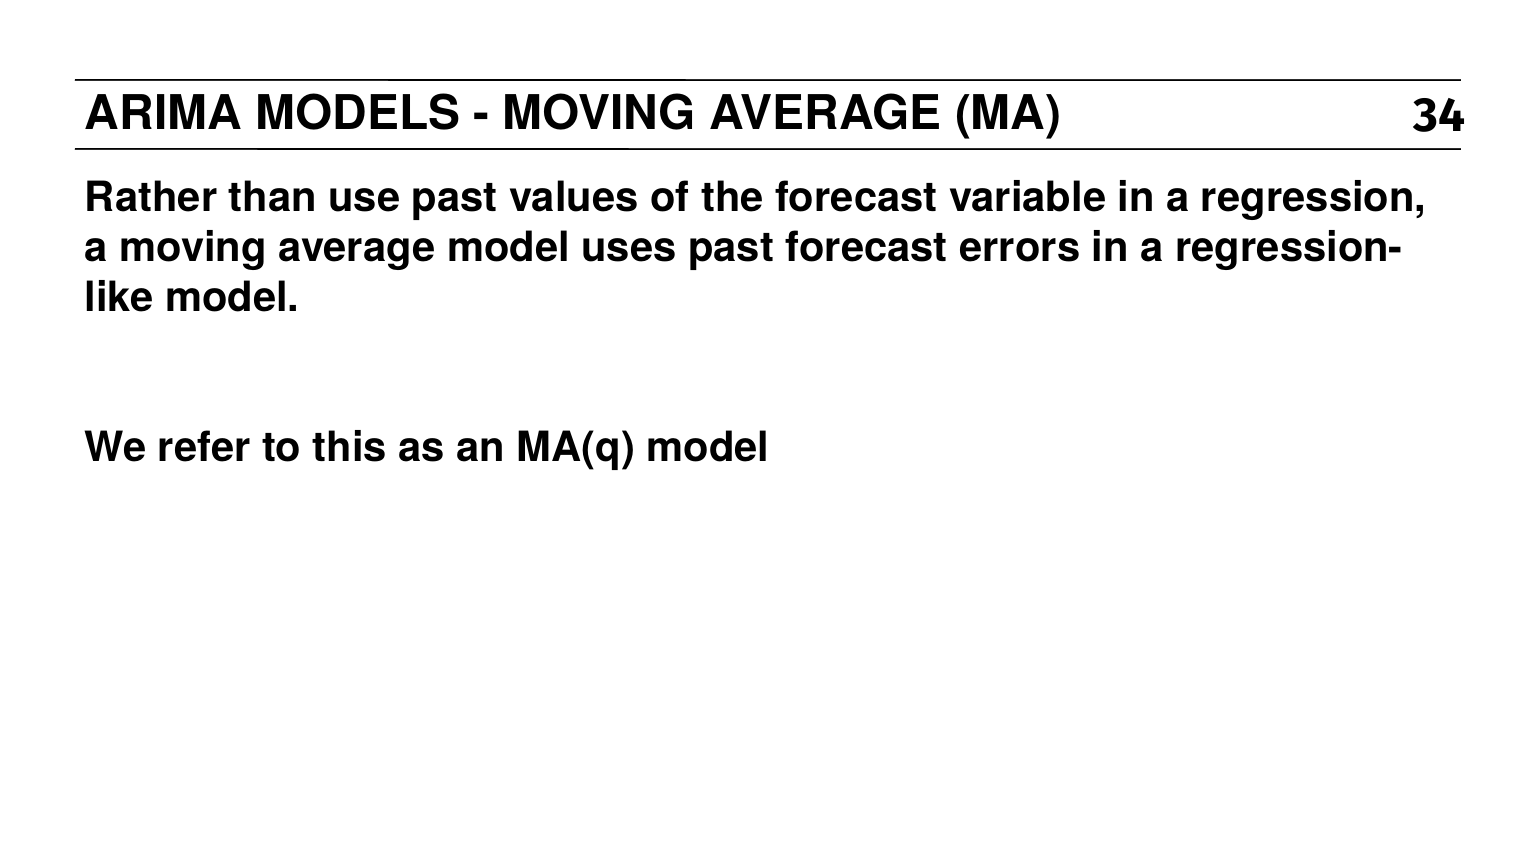

# ARIMA MODELS - MOVING AVERAGE (MA)
34

Rather than use past values of the forecast variable in a regression, a moving average model uses past forecast errors in a regression-like model.

We refer to this as an MA(q) model